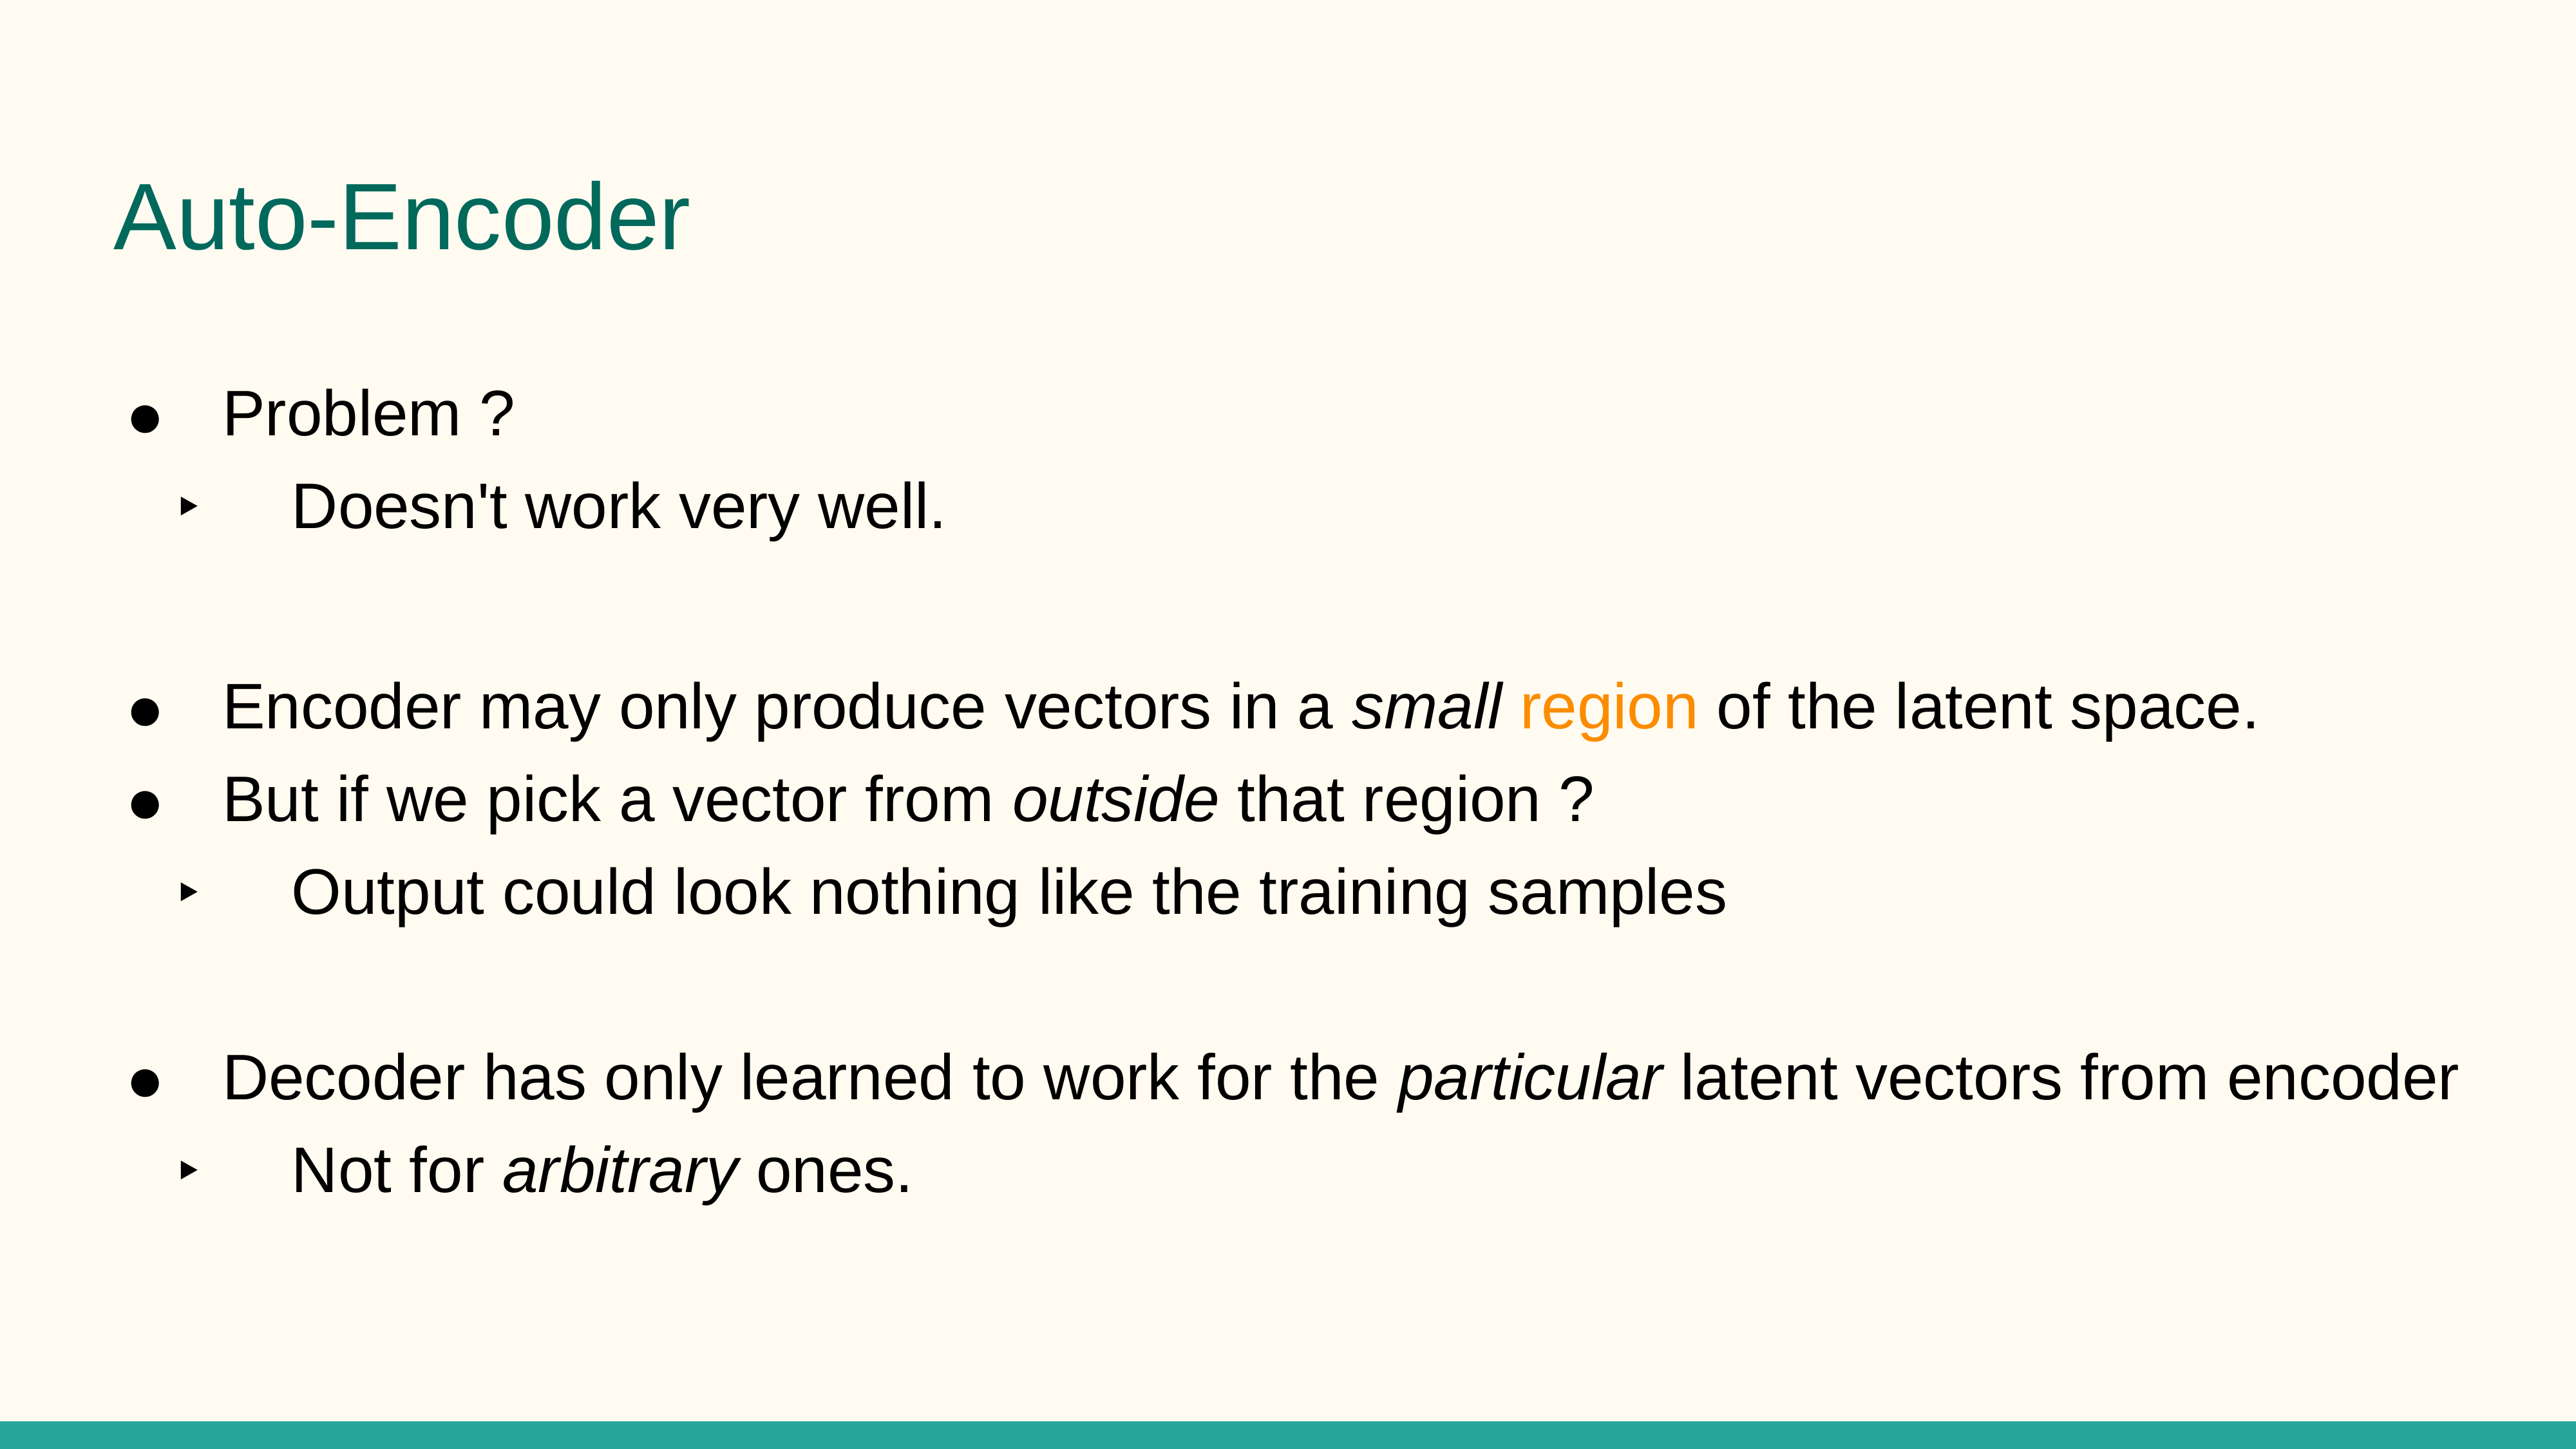

# Auto-Encoder
Problem ?
Doesn't work very well.

Encoder may only produce vectors in a small region of the latent space.
But if we pick a vector from outside that region ?
Output could look nothing like the training samples

Decoder has only learned to work for the particular latent vectors from encoder
Not for arbitrary ones.
11